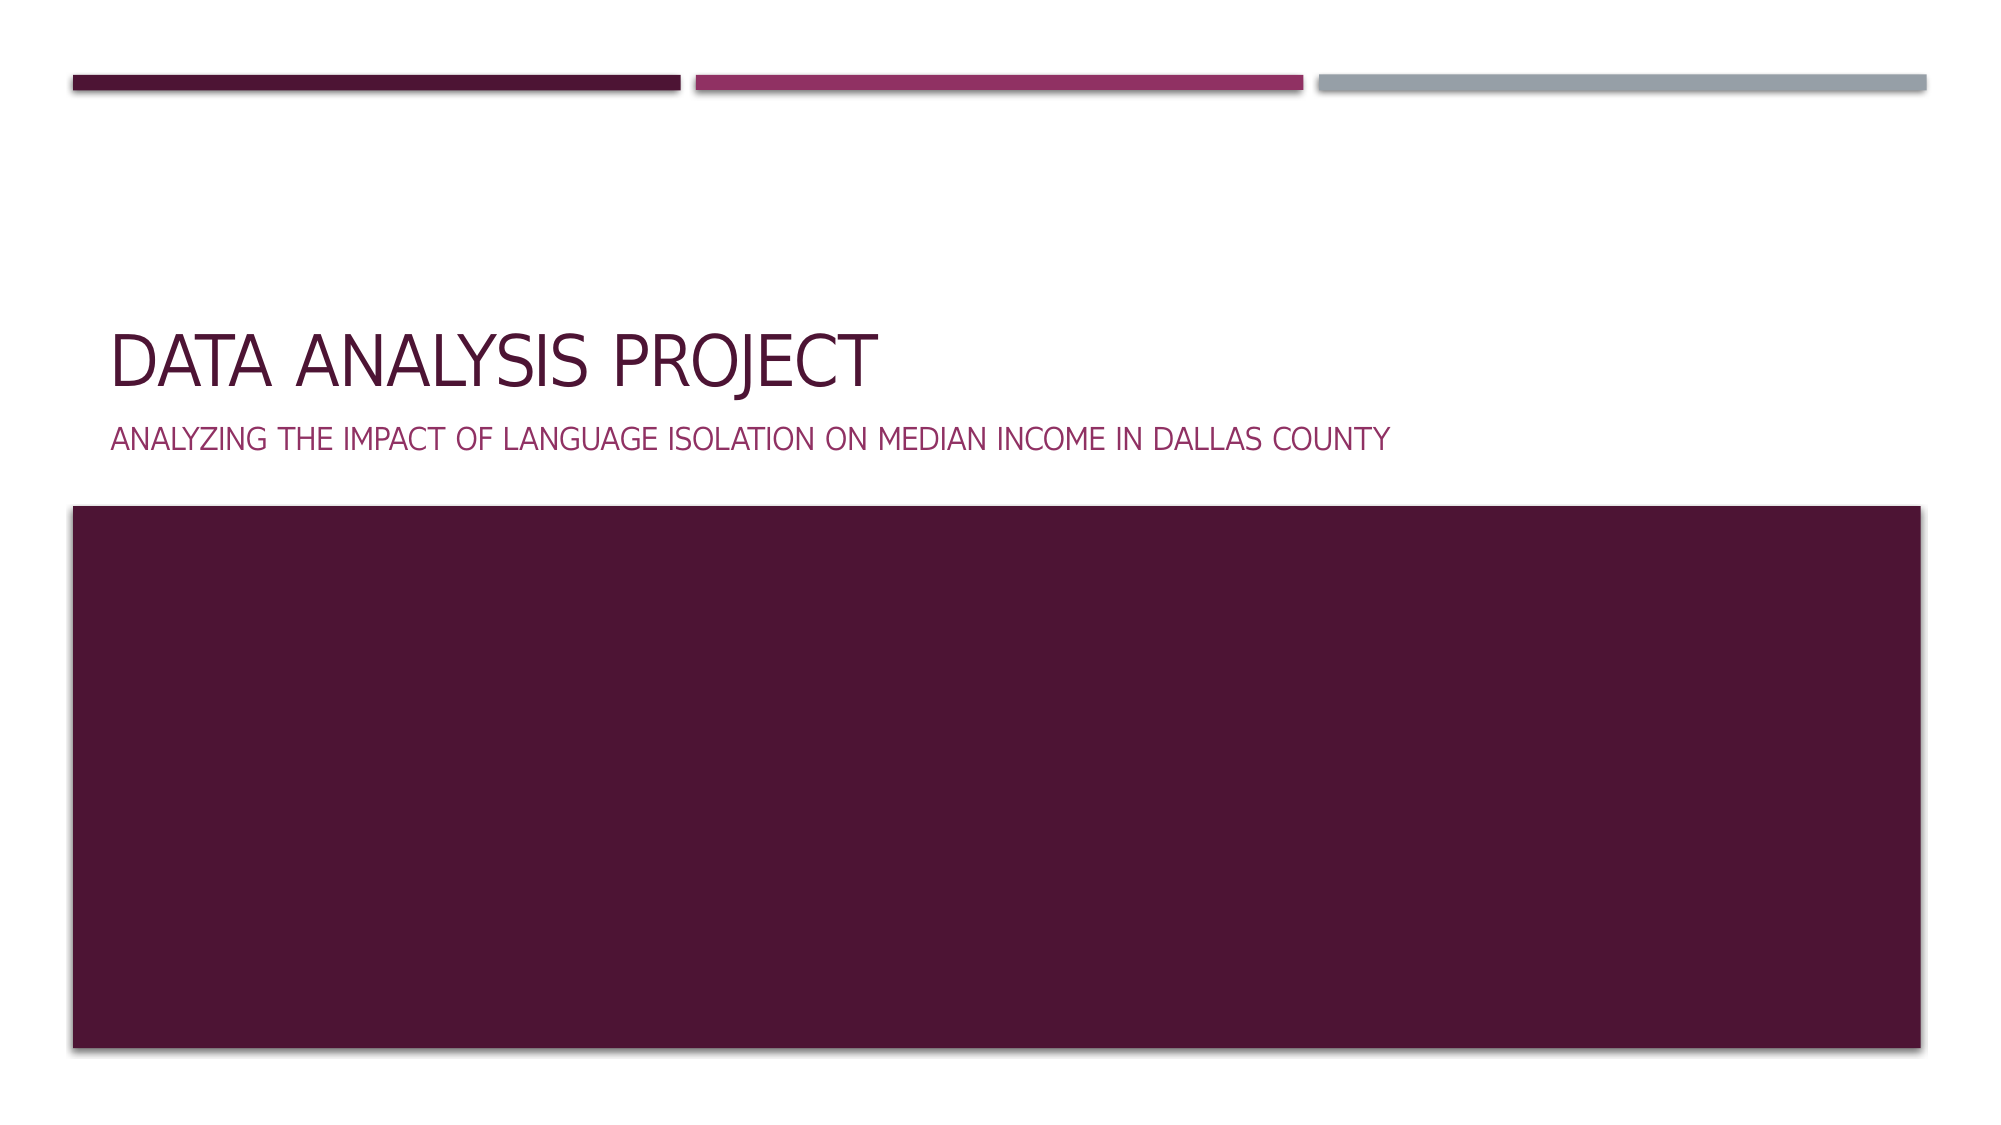

# Data Analysis Project
Analyzing the Impact of Language Isolation on Median Income in Dallas County